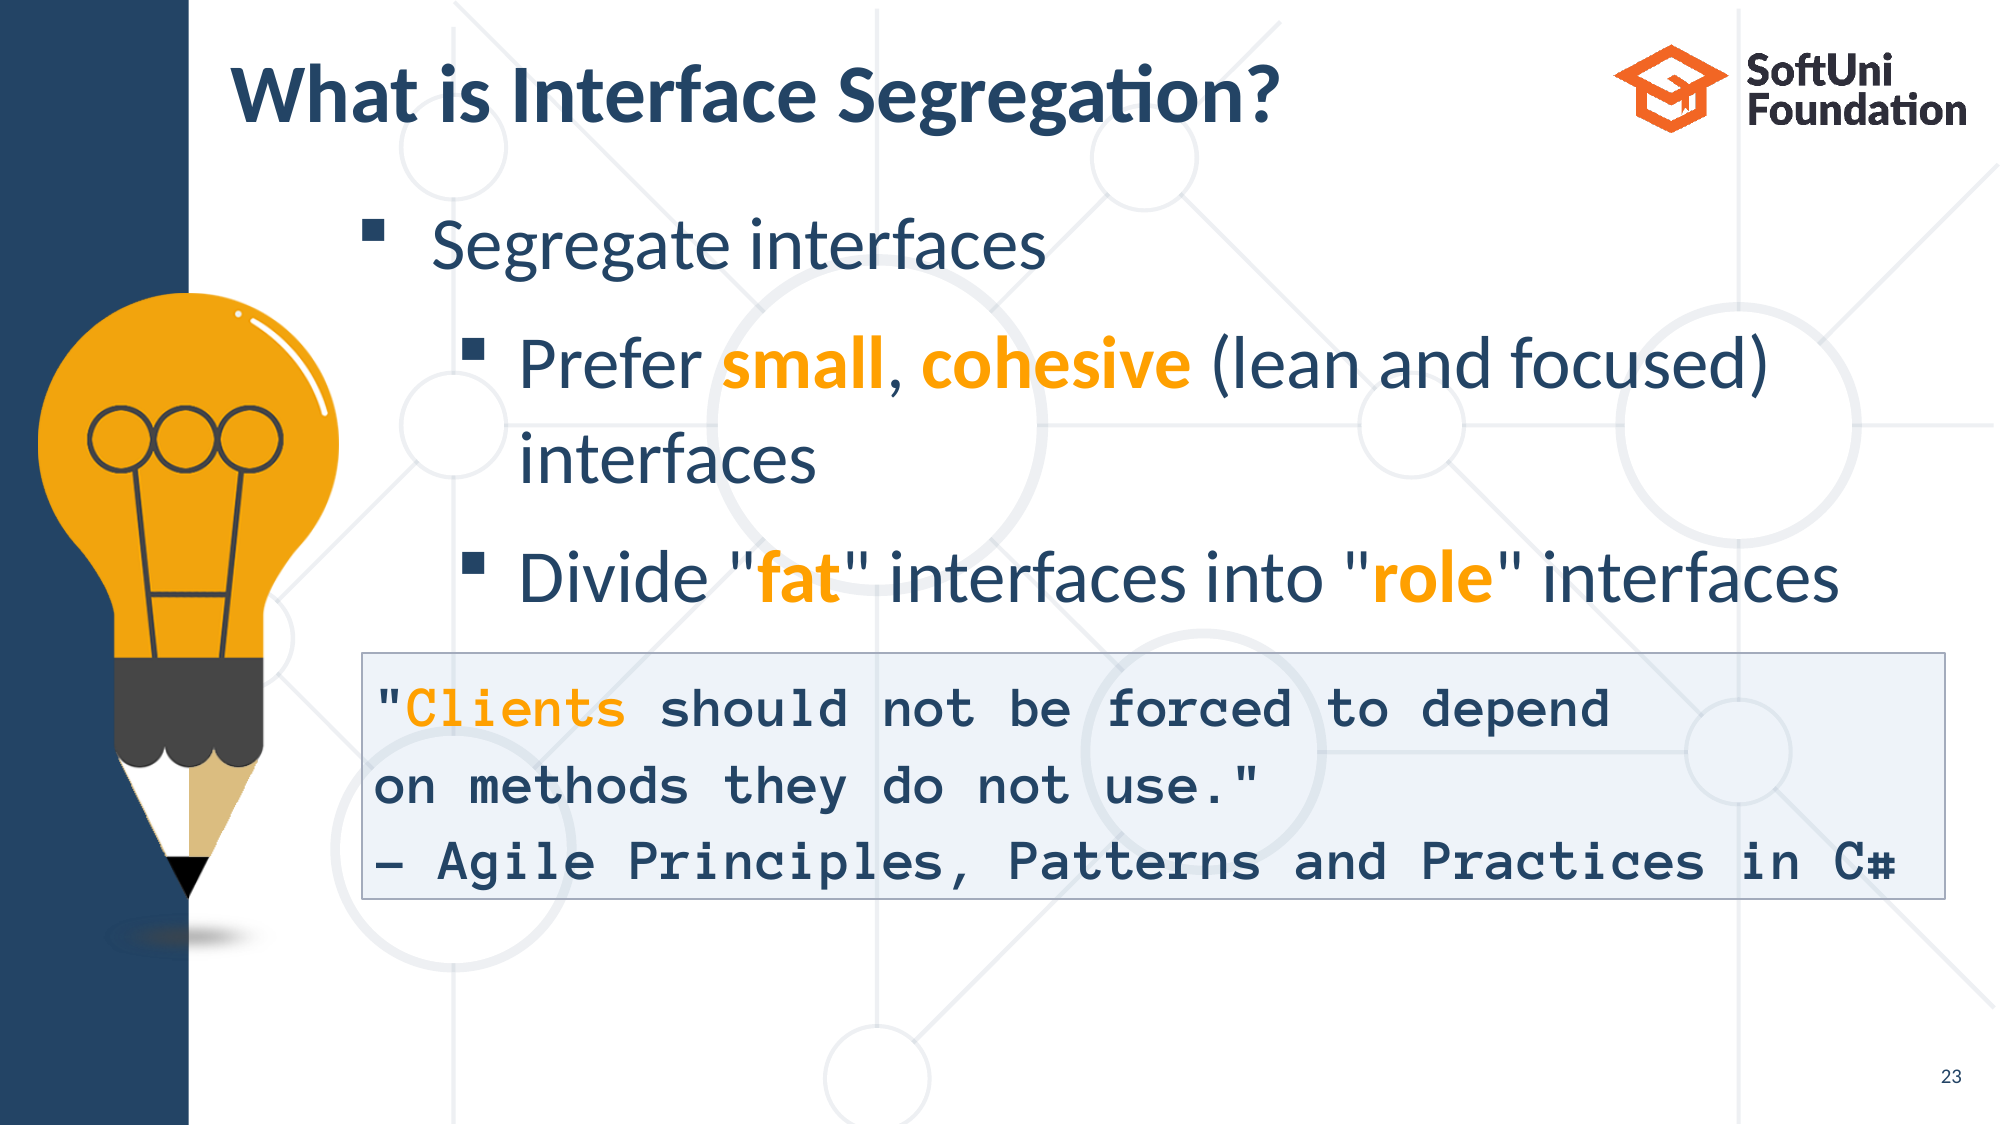

# What is Interface Segregation?
Segregate interfaces
Prefer small, cohesive (lean and focused)
interfaces
Divide "fat" interfaces into "role" interfaces

"Clients should not be forced to depend
on methods they do not use."
- Agile Principles, Patterns and Practices in C#
23